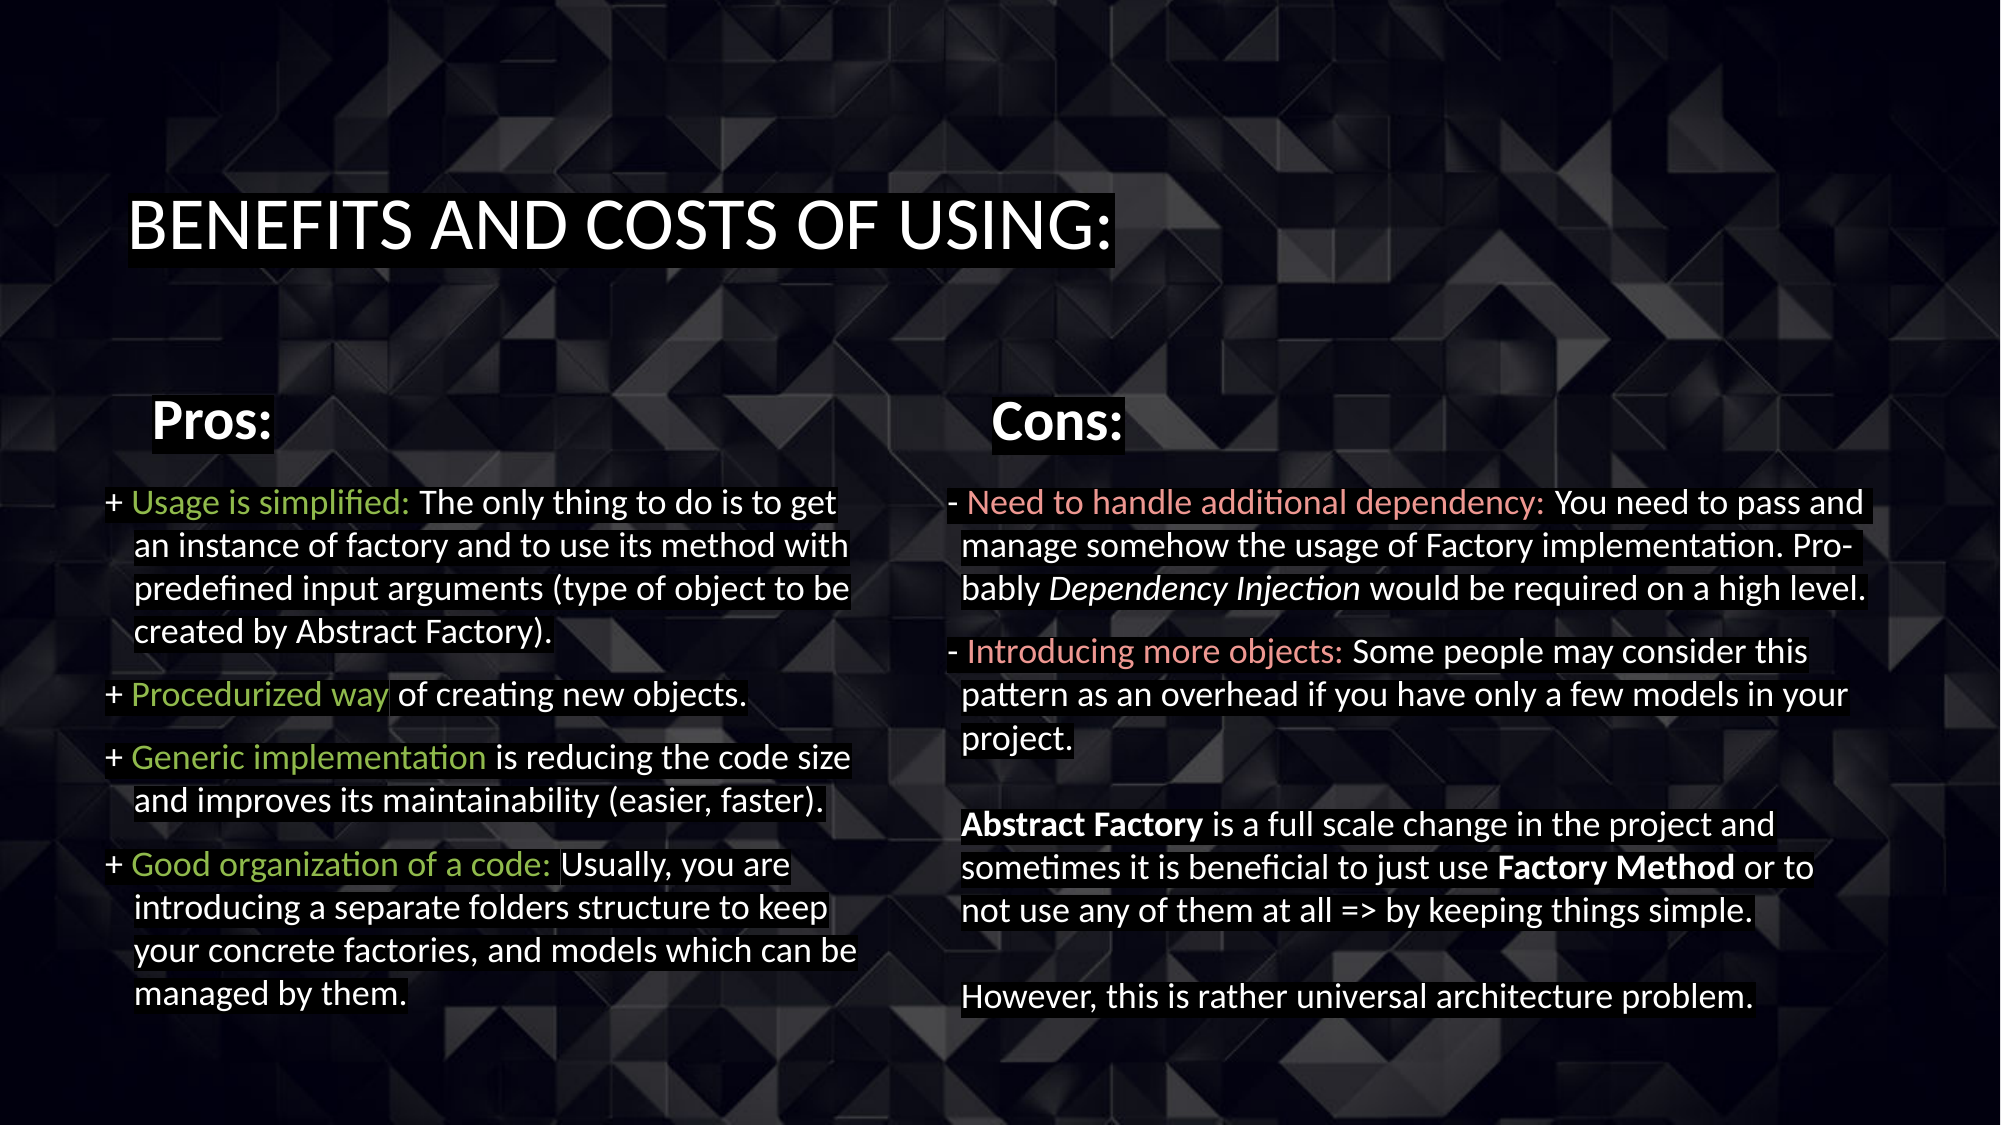

# Benefits and costs of using:
Pros:
Cons:
+ Usage is simplified: The only thing to do is to get
an instance of factory and to use its method with
predefined input arguments (type of object to be
created by Abstract Factory).
+ Procedurized way of creating new objects.
+ Generic implementation is reducing the code size
and improves its maintainability (easier, faster).
+ Good organization of a code: Usually, you are introducing a separate folders structure to keep your concrete factories, and models which can be managed by them.
- Need to handle additional dependency: You need to pass and  manage somehow the usage of Factory implementation. Pro-  bably Dependency Injection would be required on a high level.
- Introducing more objects: Some people may consider this
pattern as an overhead if you have only a few models in your project.
Abstract Factory is a full scale change in the project and
sometimes it is beneficial to just use Factory Method or to
not use any of them at all => by keeping things simple.
However, this is rather universal architecture problem.